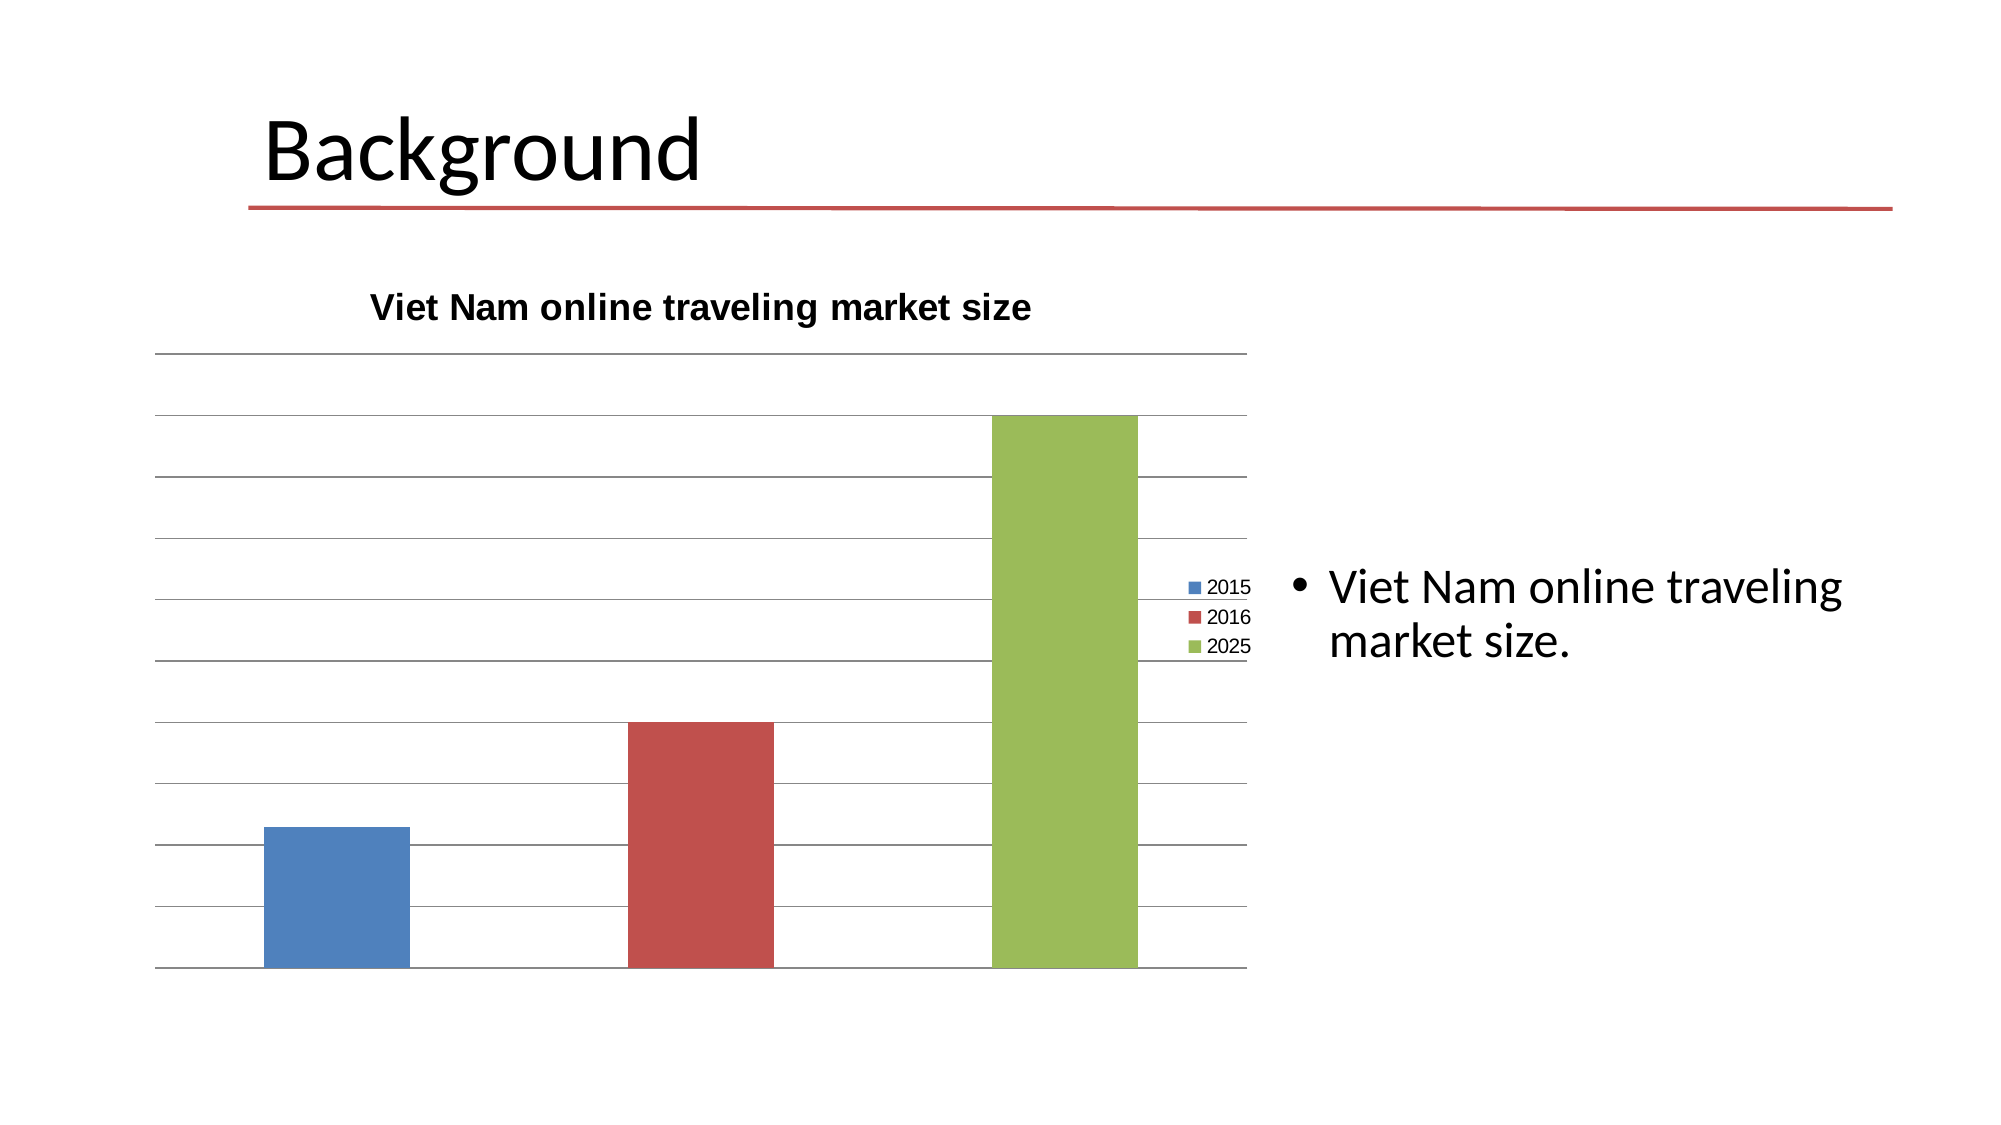

Background

### Chart: Viet Nam online traveling market size

| Category | value (USD) |
|---|---|
| 2015 | 2300000000.0 |
| 2016 | 4000000000.0 |
| 2025 | 9000000000.0 |
Viet Nam online traveling market size.